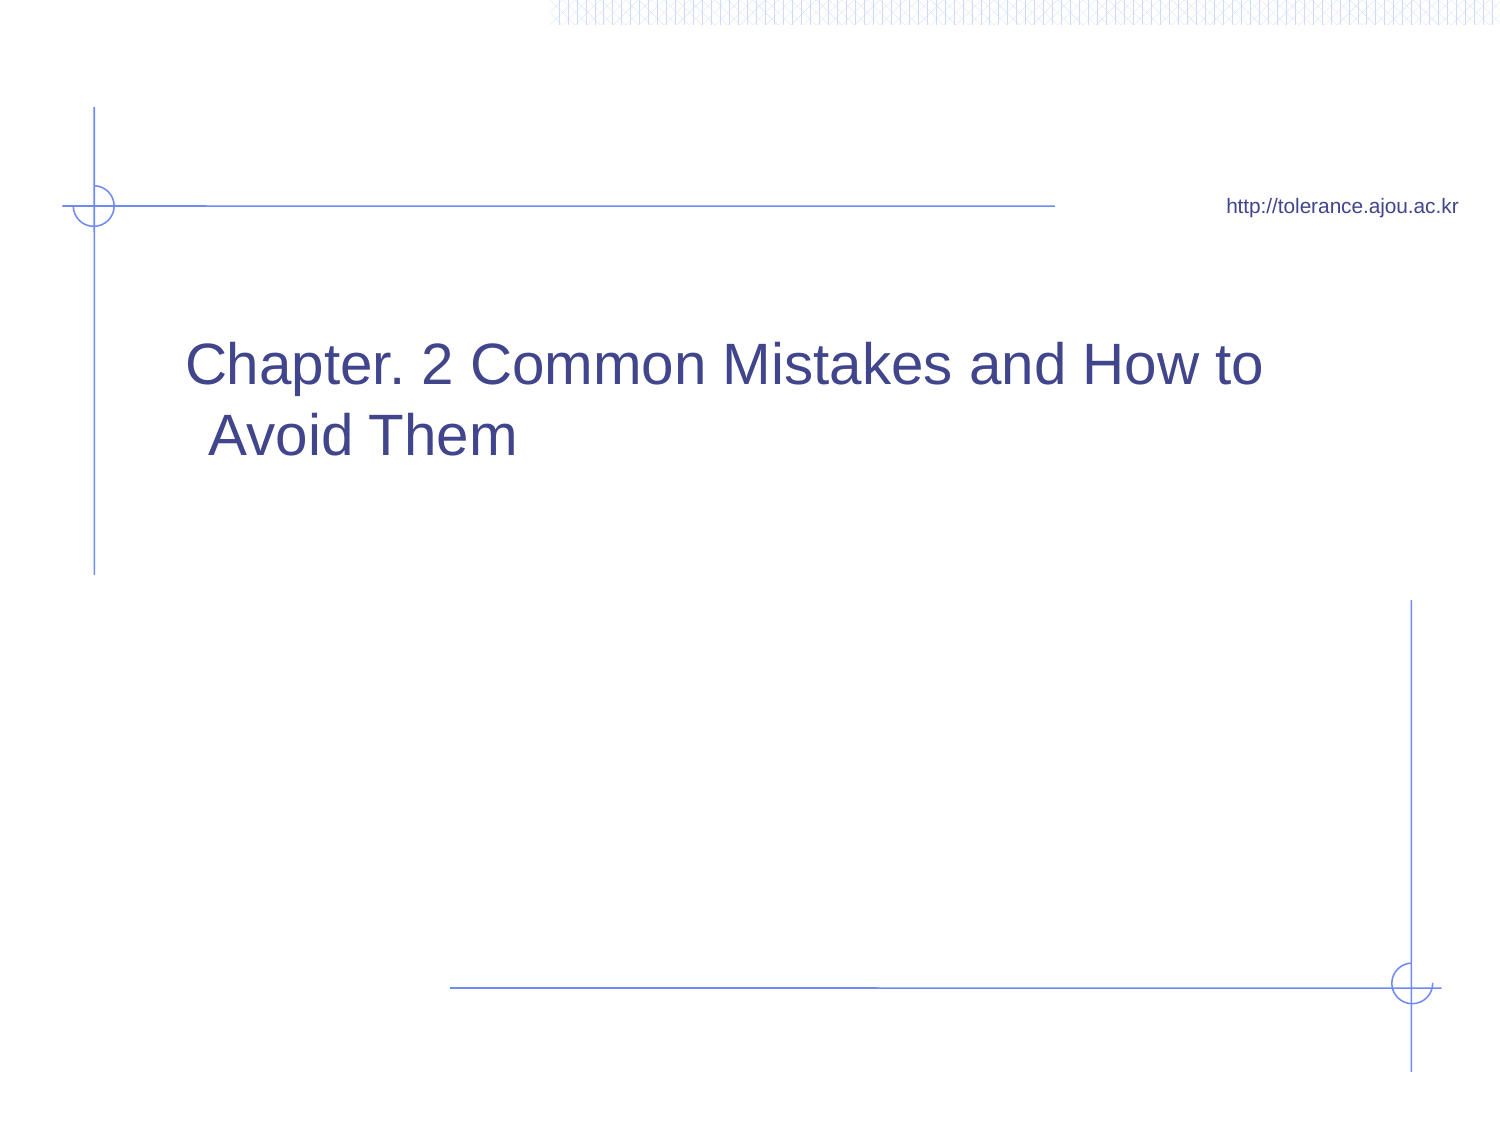

#

  Chapter. 2 Common Mistakes and How to Avoid Them